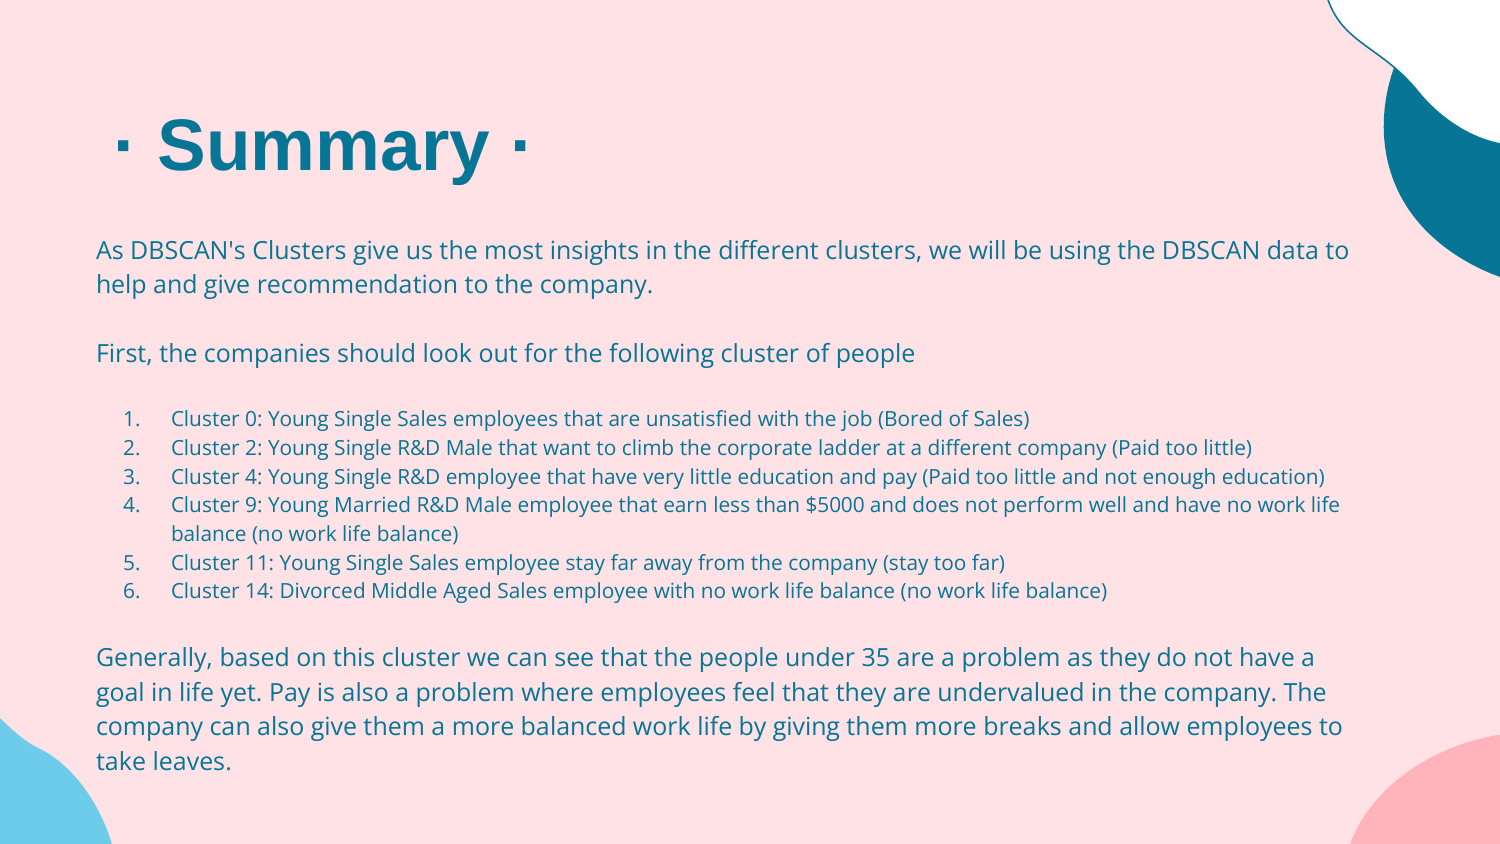

# · Summary ·
As DBSCAN's Clusters give us the most insights in the different clusters, we will be using the DBSCAN data to help and give recommendation to the company.

First, the companies should look out for the following cluster of people

Cluster 0: Young Single Sales employees that are unsatisfied with the job (Bored of Sales)
Cluster 2: Young Single R&D Male that want to climb the corporate ladder at a different company (Paid too little)
Cluster 4: Young Single R&D employee that have very little education and pay (Paid too little and not enough education)
Cluster 9: Young Married R&D Male employee that earn less than $5000 and does not perform well and have no work life balance (no work life balance)
Cluster 11: Young Single Sales employee stay far away from the company (stay too far)
Cluster 14: Divorced Middle Aged Sales employee with no work life balance (no work life balance)

Generally, based on this cluster we can see that the people under 35 are a problem as they do not have a goal in life yet. Pay is also a problem where employees feel that they are undervalued in the company. The company can also give them a more balanced work life by giving them more breaks and allow employees to take leaves.